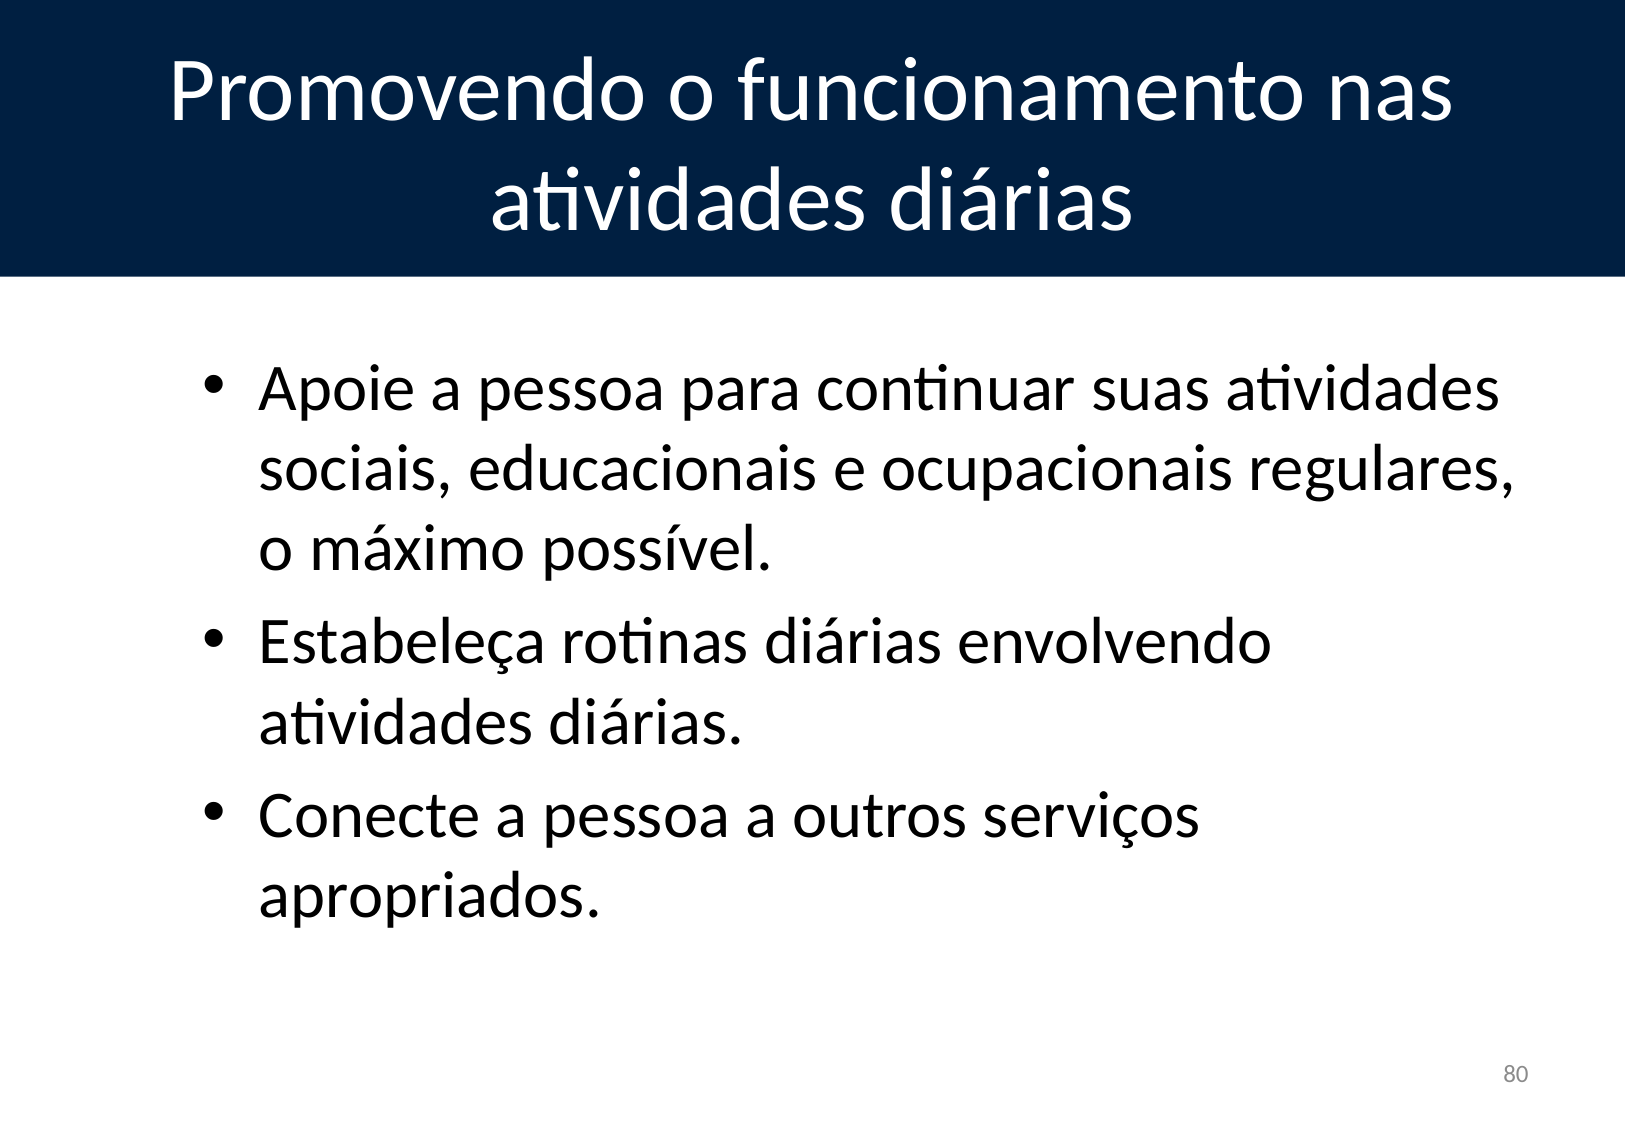

# Promovendo o funcionamento nas atividades diárias
Apoie a pessoa para continuar suas atividades sociais, educacionais e ocupacionais regulares, o máximo possível.
Estabeleça rotinas diárias envolvendo atividades diárias.
Conecte a pessoa a outros serviços apropriados.
80